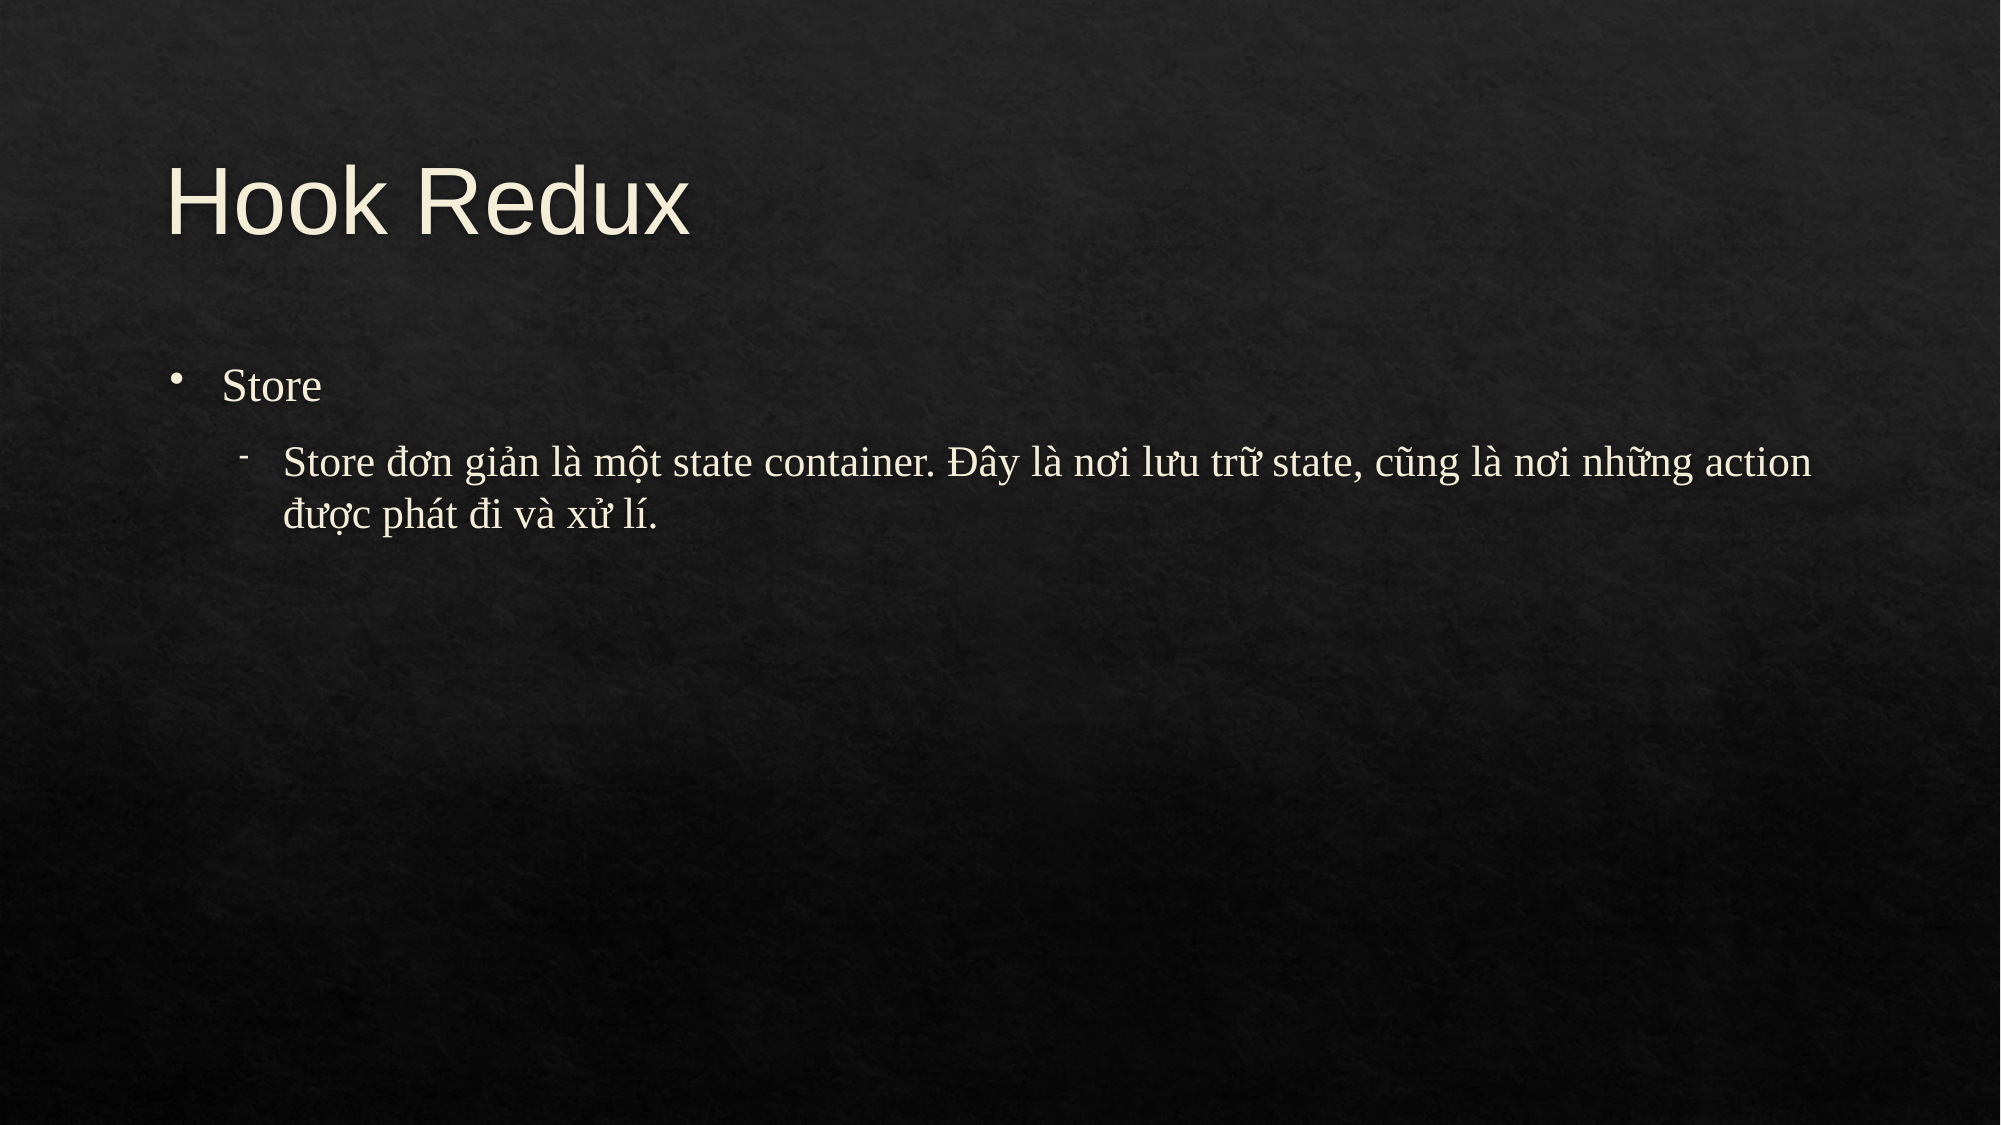

# Hook Redux
Store
Store đơn giản là một state container. Đây là nơi lưu trữ state, cũng là nơi những action được phát đi và xử lí.